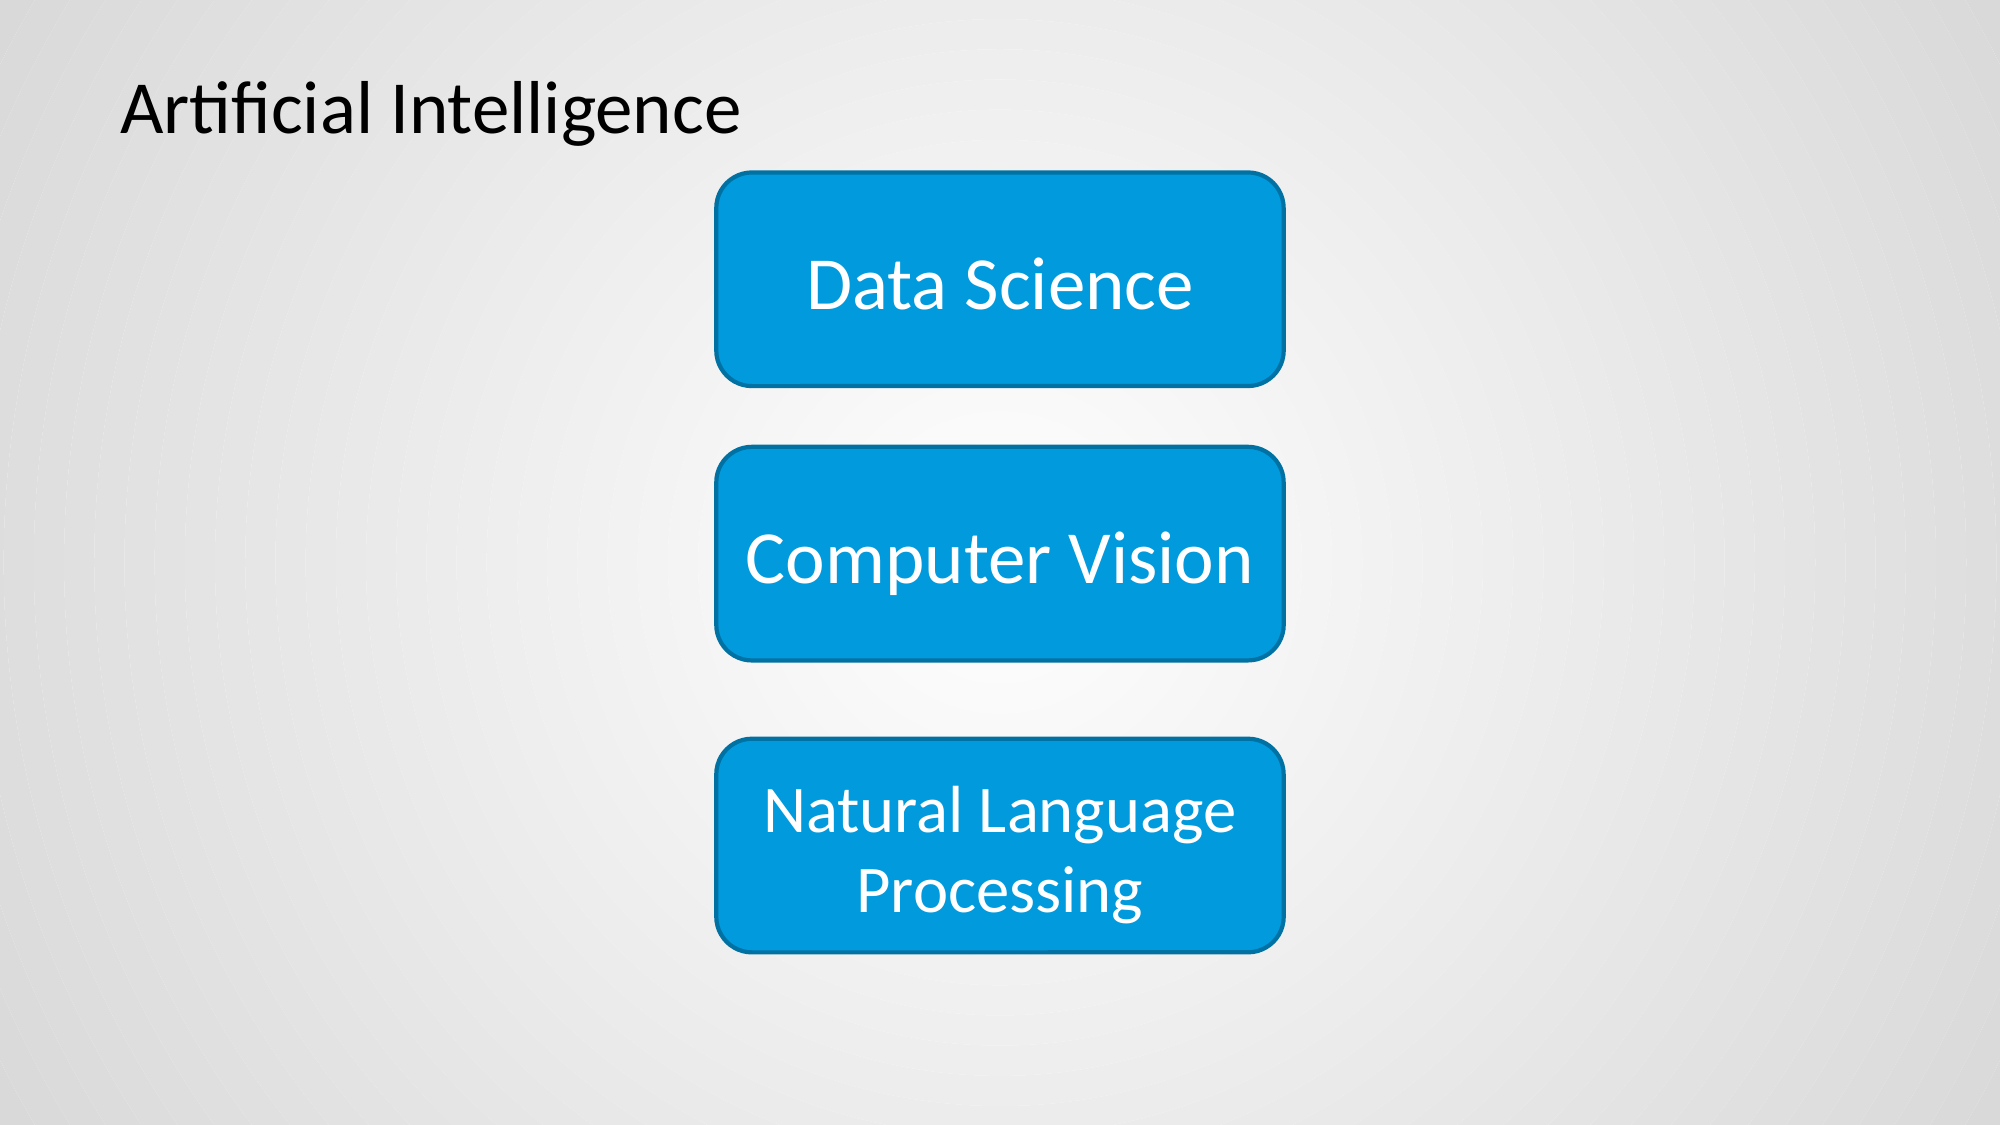

# Artificial Intelligence
Data Science
Computer Vision
Natural Language Processing